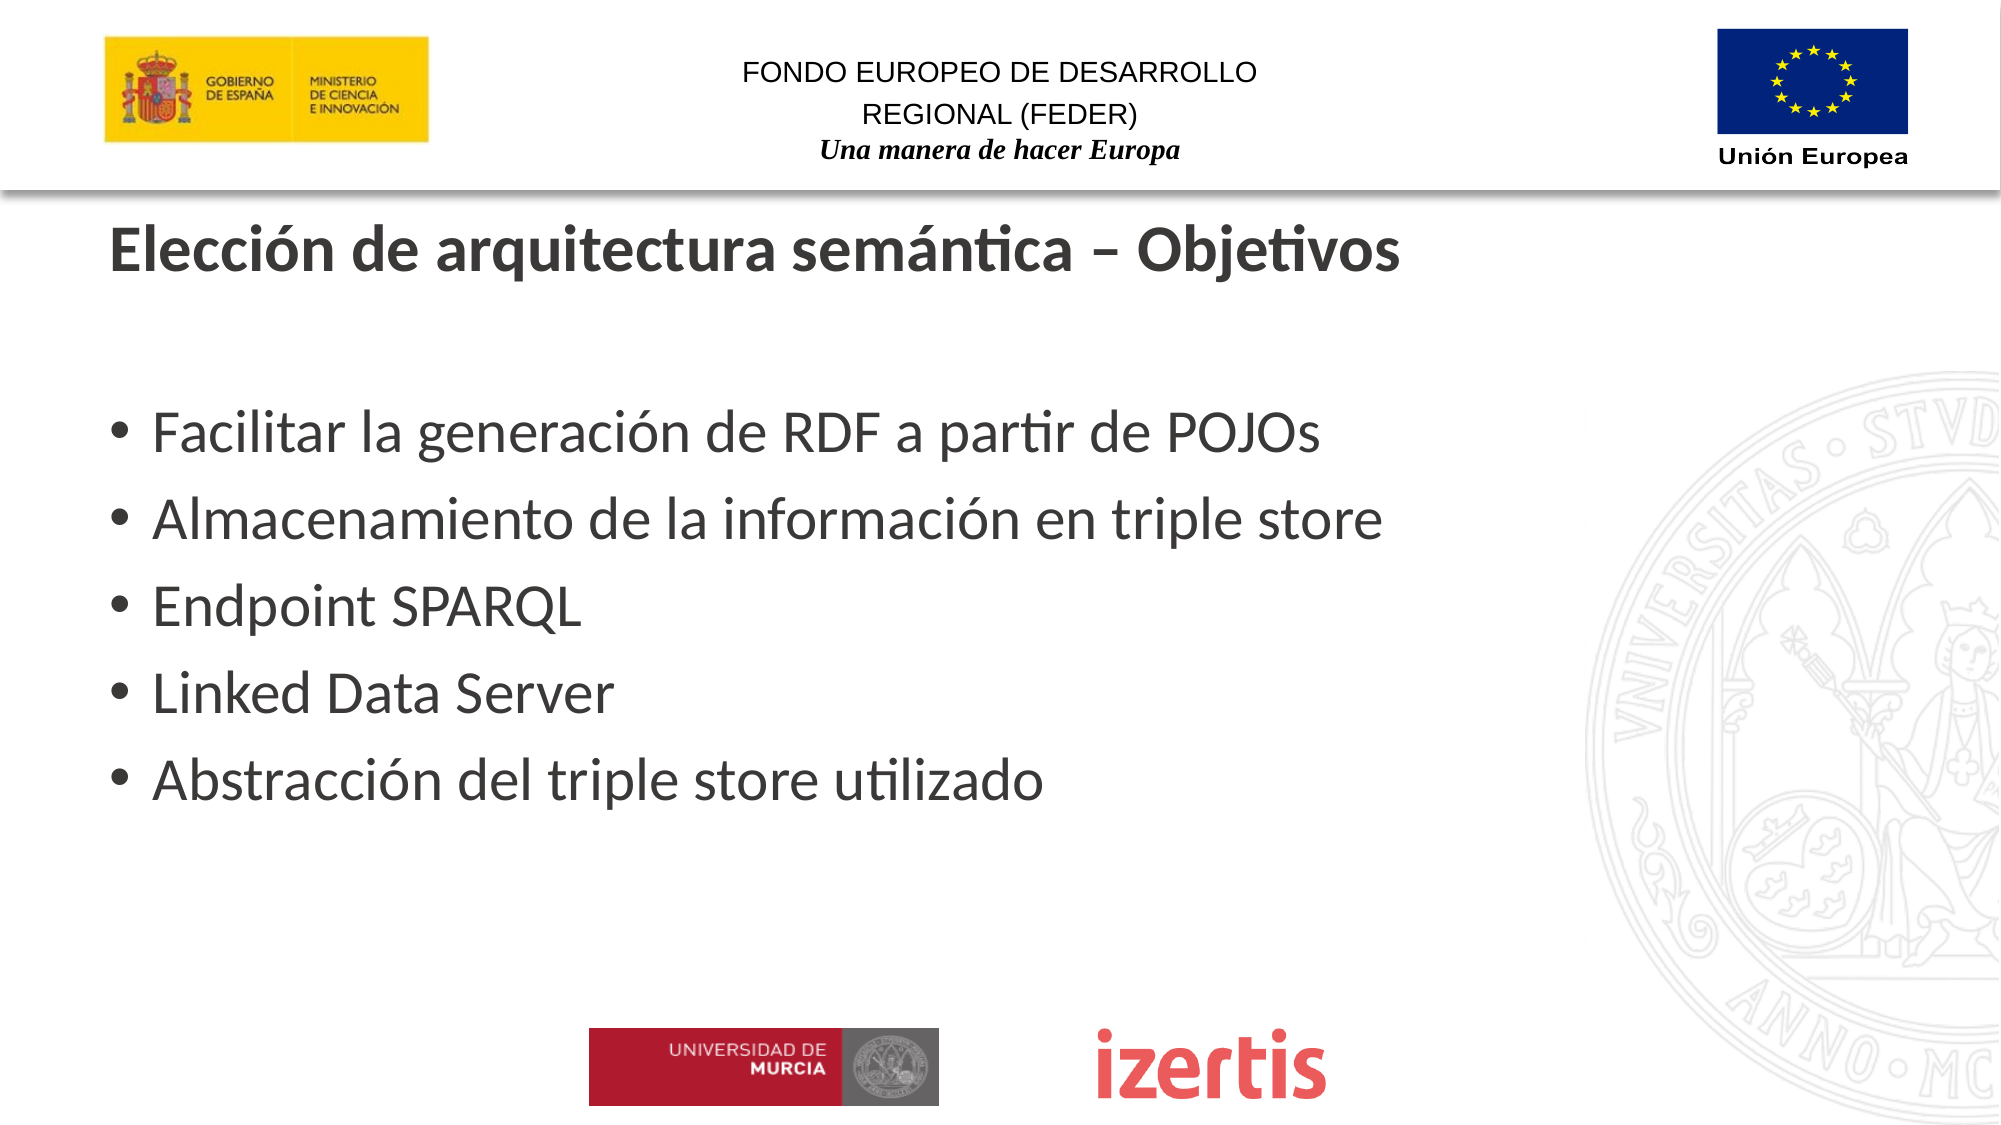

Elección de arquitectura semántica – Objetivos

Facilitar la generación de RDF a partir de POJOs
Almacenamiento de la información en triple store
Endpoint SPARQL
Linked Data Server
Abstracción del triple store utilizado